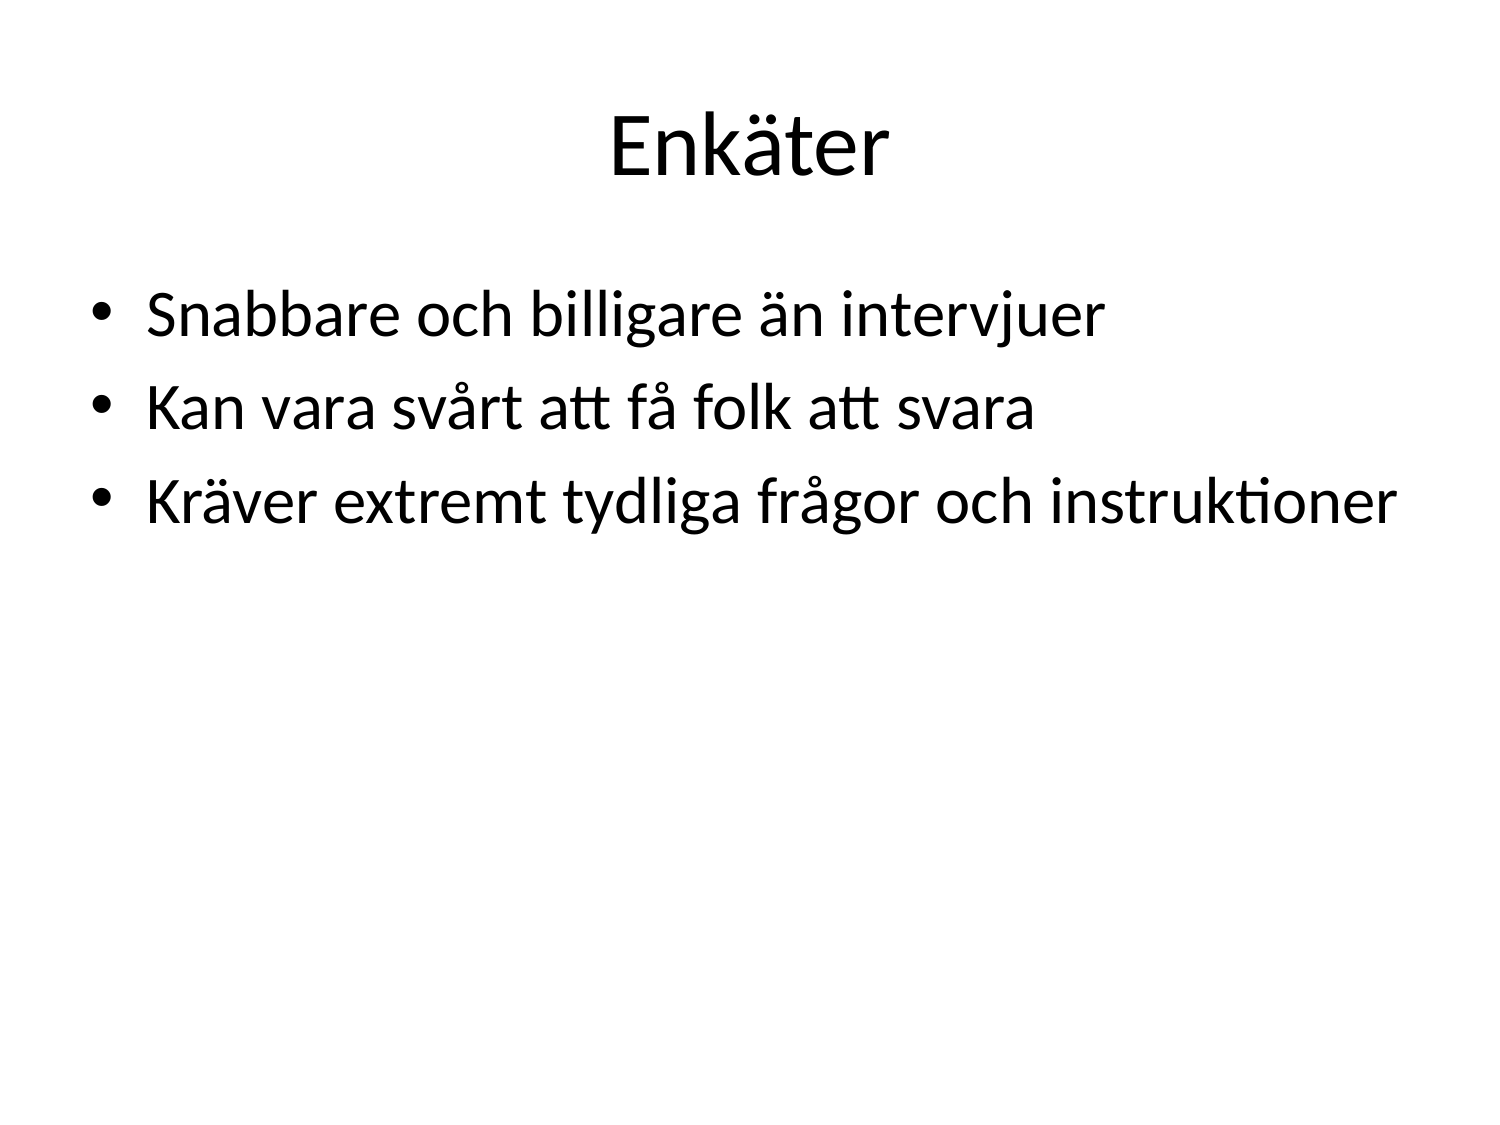

# Enkäter
Snabbare och billigare än intervjuer
Kan vara svårt att få folk att svara
Kräver extremt tydliga frågor och instruktioner